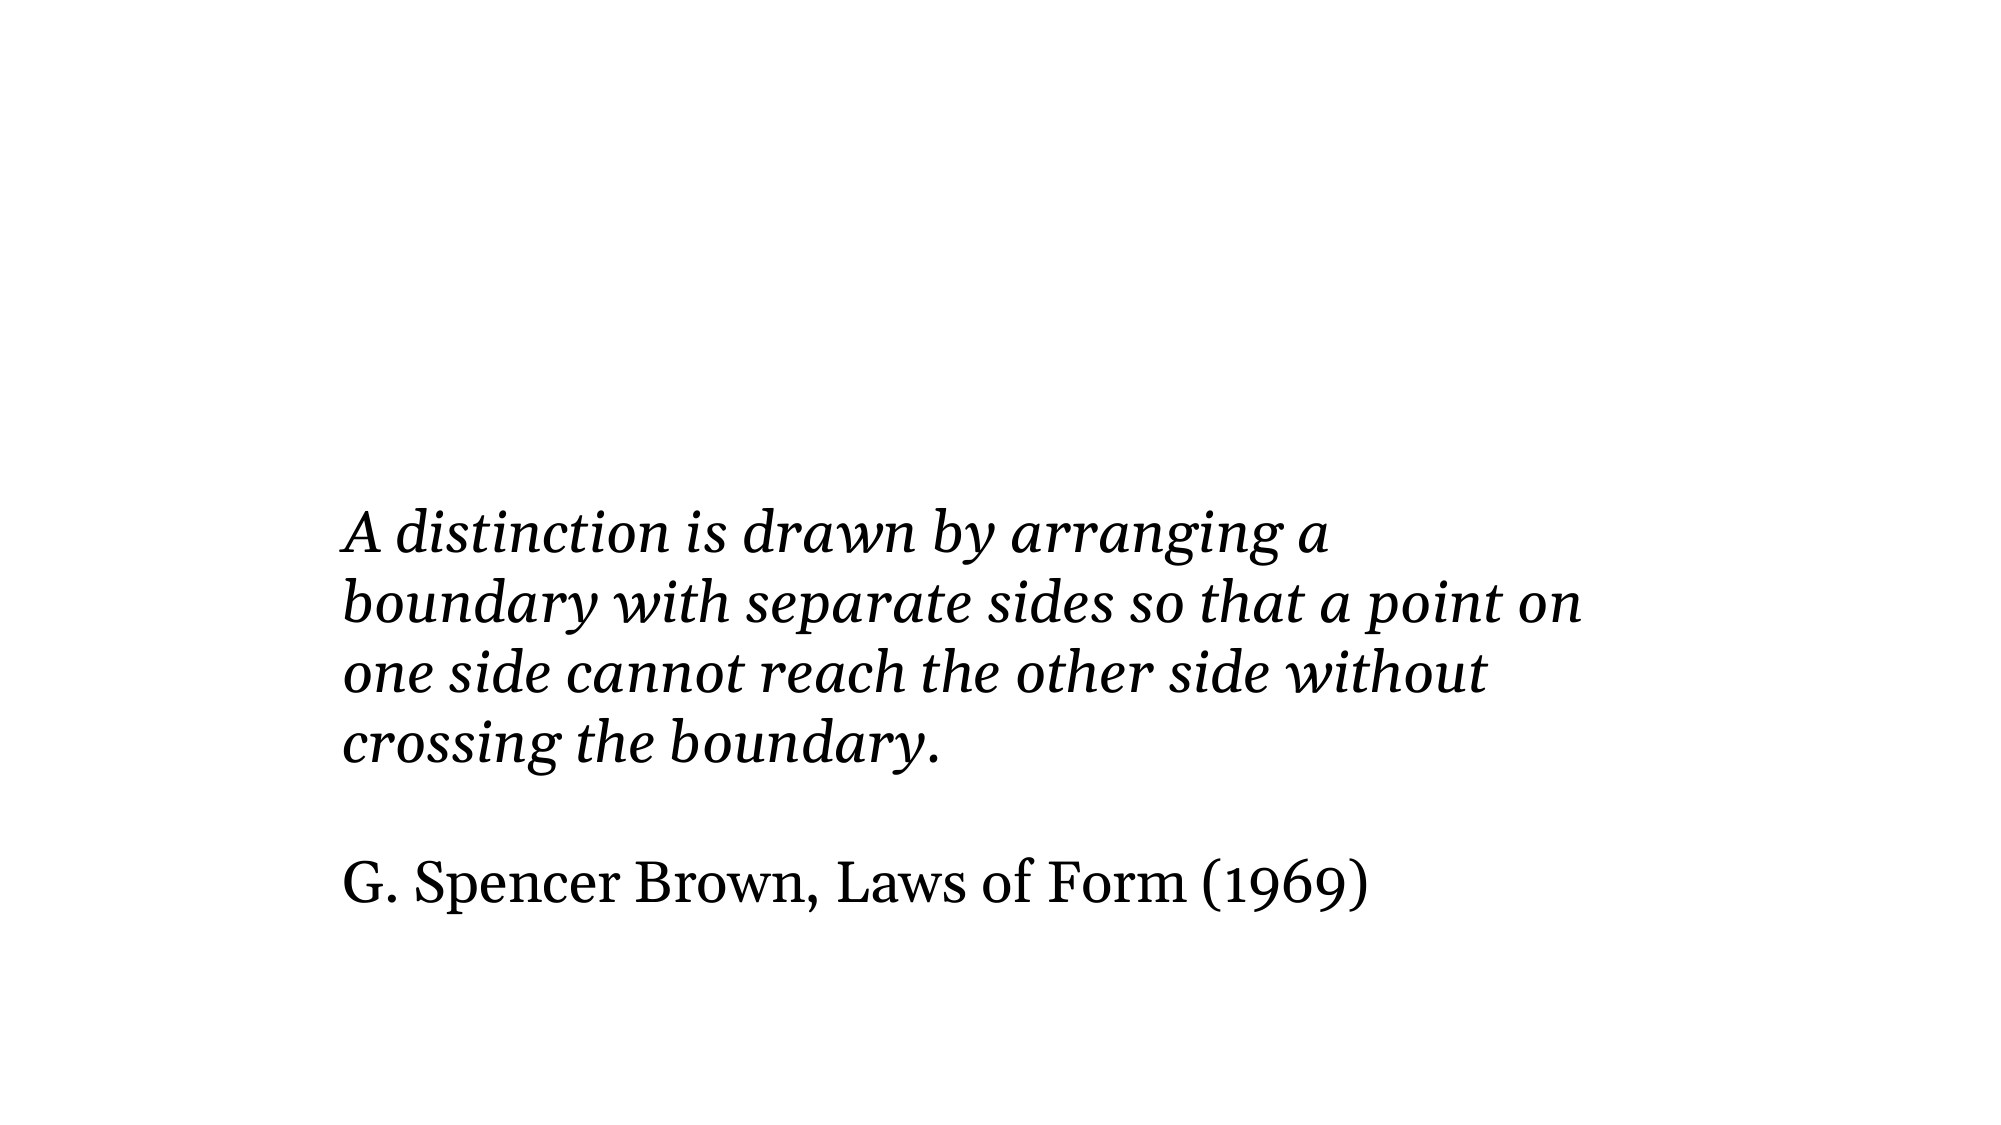

A distinction is drawn by arranging a boundary with separate sides so that a point on one side cannot reach the other side without crossing the boundary.

G. Spencer Brown, Laws of Form (1969)